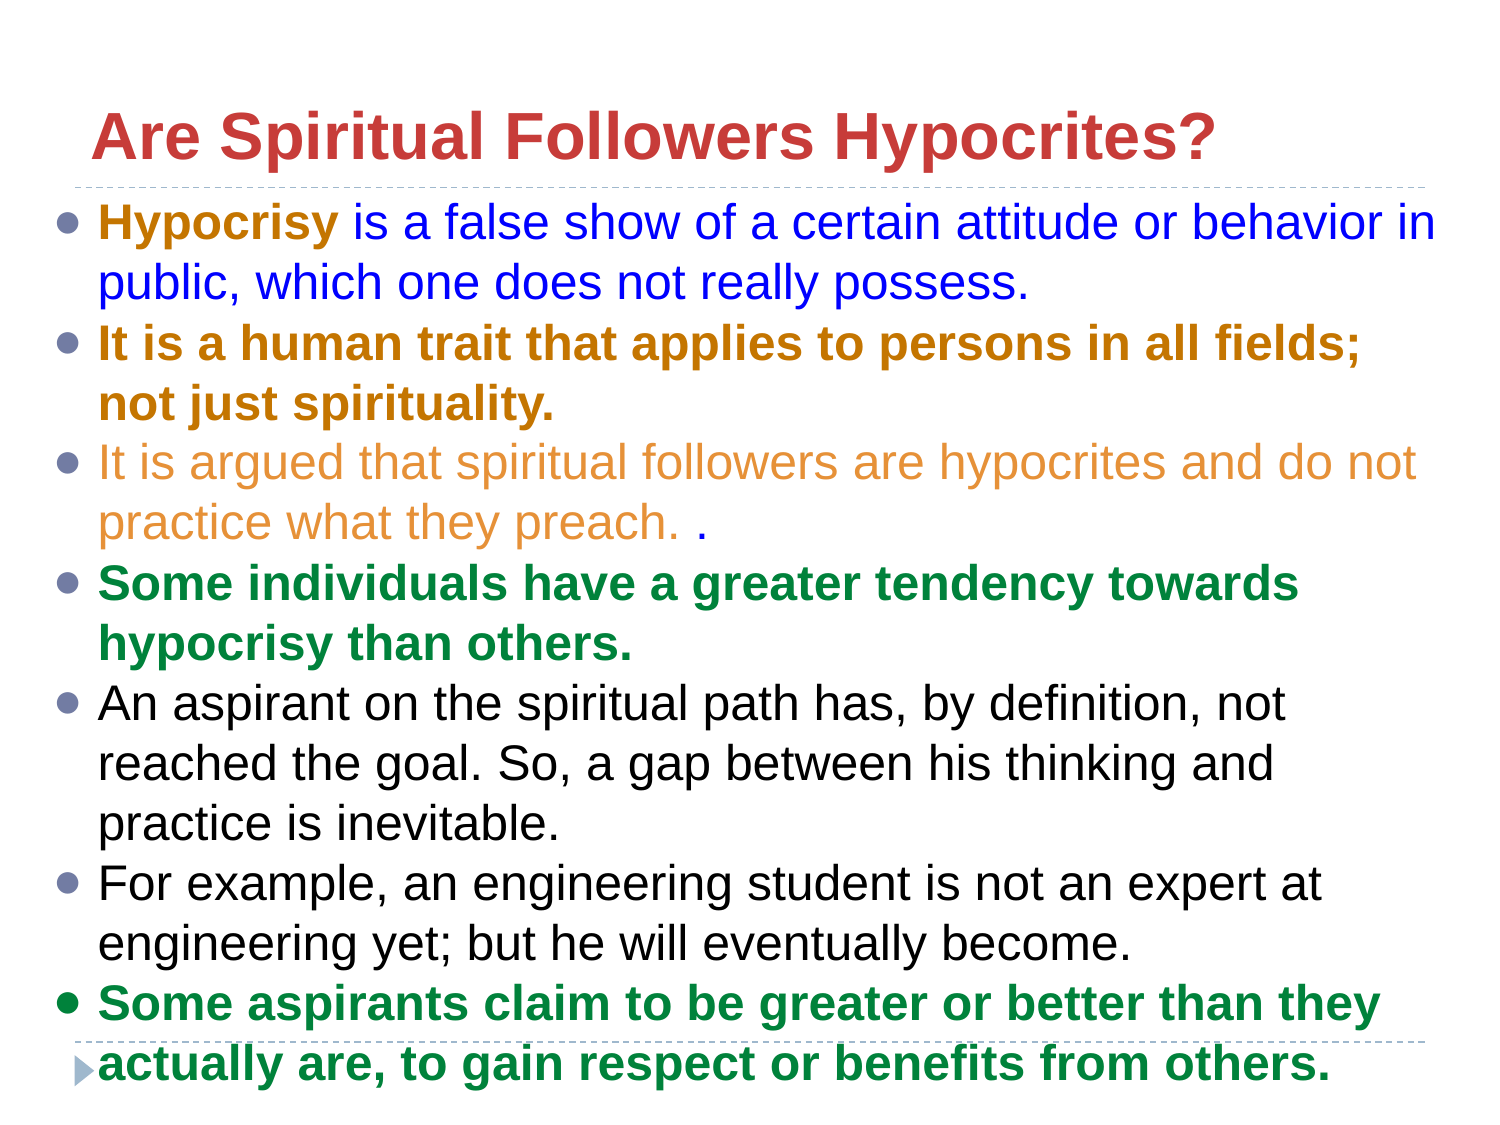

# Are Spiritual Followers Hypocrites?
Hypocrisy is a false show of a certain attitude or behavior in public, which one does not really possess.
It is a human trait that applies to persons in all fields; not just spirituality.
It is argued that spiritual followers are hypocrites and do not practice what they preach. .
Some individuals have a greater tendency towards hypocrisy than others.
An aspirant on the spiritual path has, by definition, not reached the goal. So, a gap between his thinking and practice is inevitable.
For example, an engineering student is not an expert at engineering yet; but he will eventually become.
Some aspirants claim to be greater or better than they actually are, to gain respect or benefits from others.